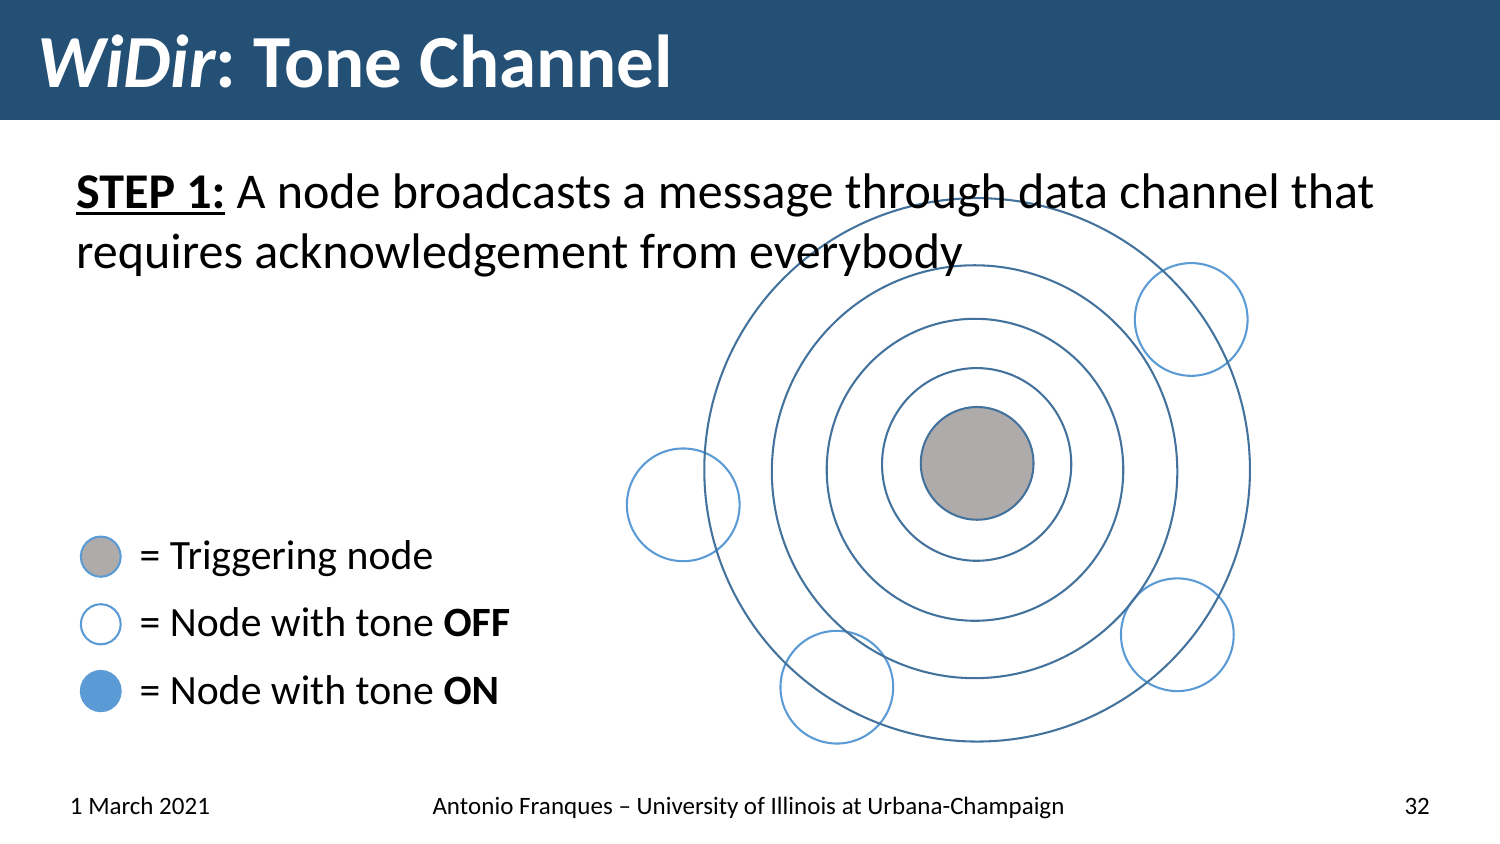

# WiDir: Tone Channel
STEP 1: A node broadcasts a message through data channel that requires acknowledgement from everybody

      = Triggering node

      = Node with tone OFF

      = Node with tone ON

1 March 2021
Antonio Franques – University of Illinois at Urbana-Champaign
32